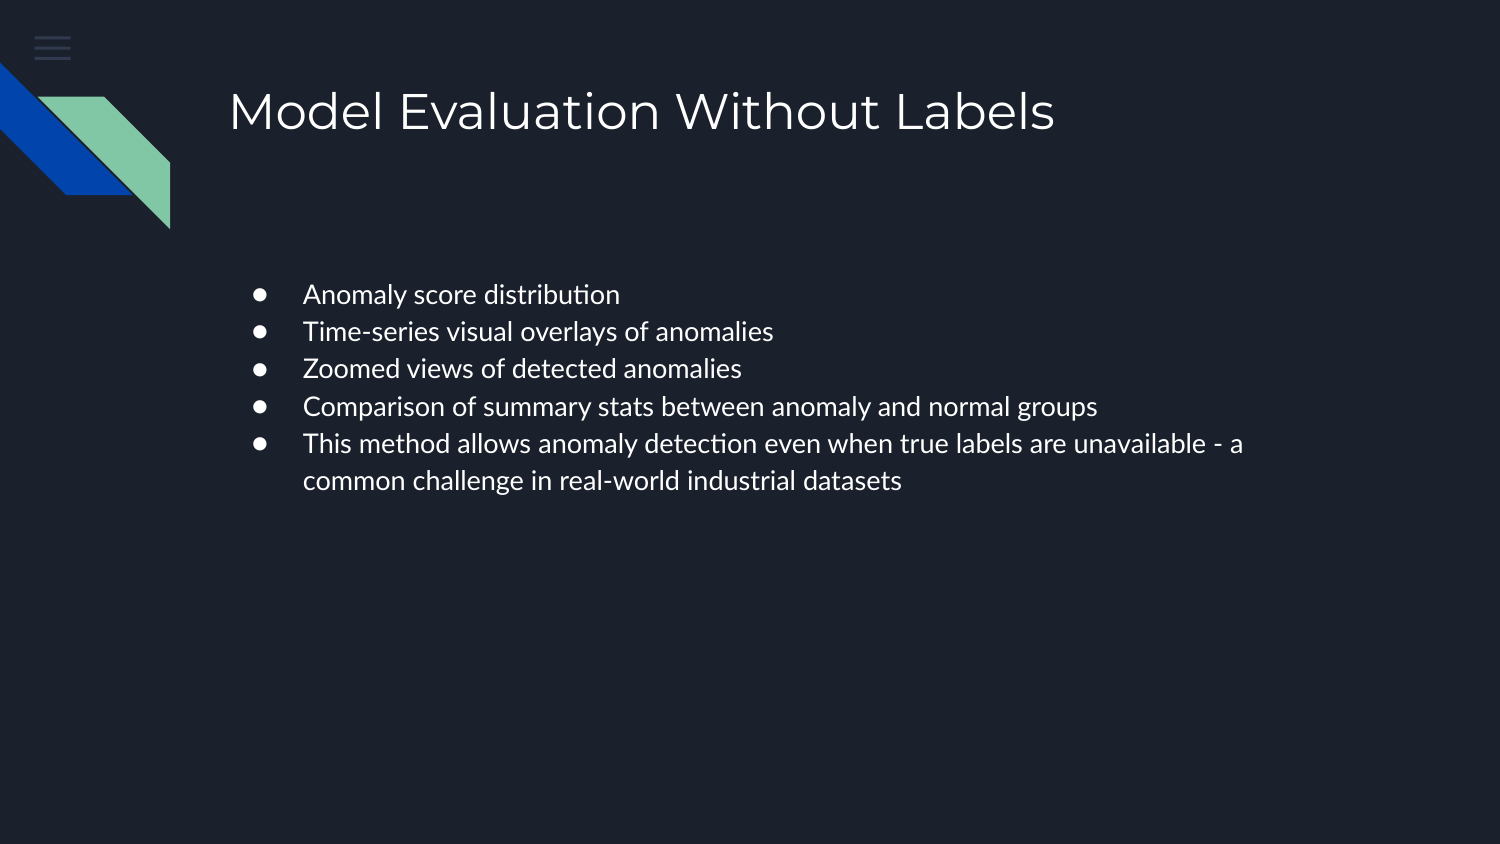

# Model Evaluation Without Labels
Anomaly score distribution
Time-series visual overlays of anomalies
Zoomed views of detected anomalies
Comparison of summary stats between anomaly and normal groups
This method allows anomaly detection even when true labels are unavailable - a common challenge in real-world industrial datasets